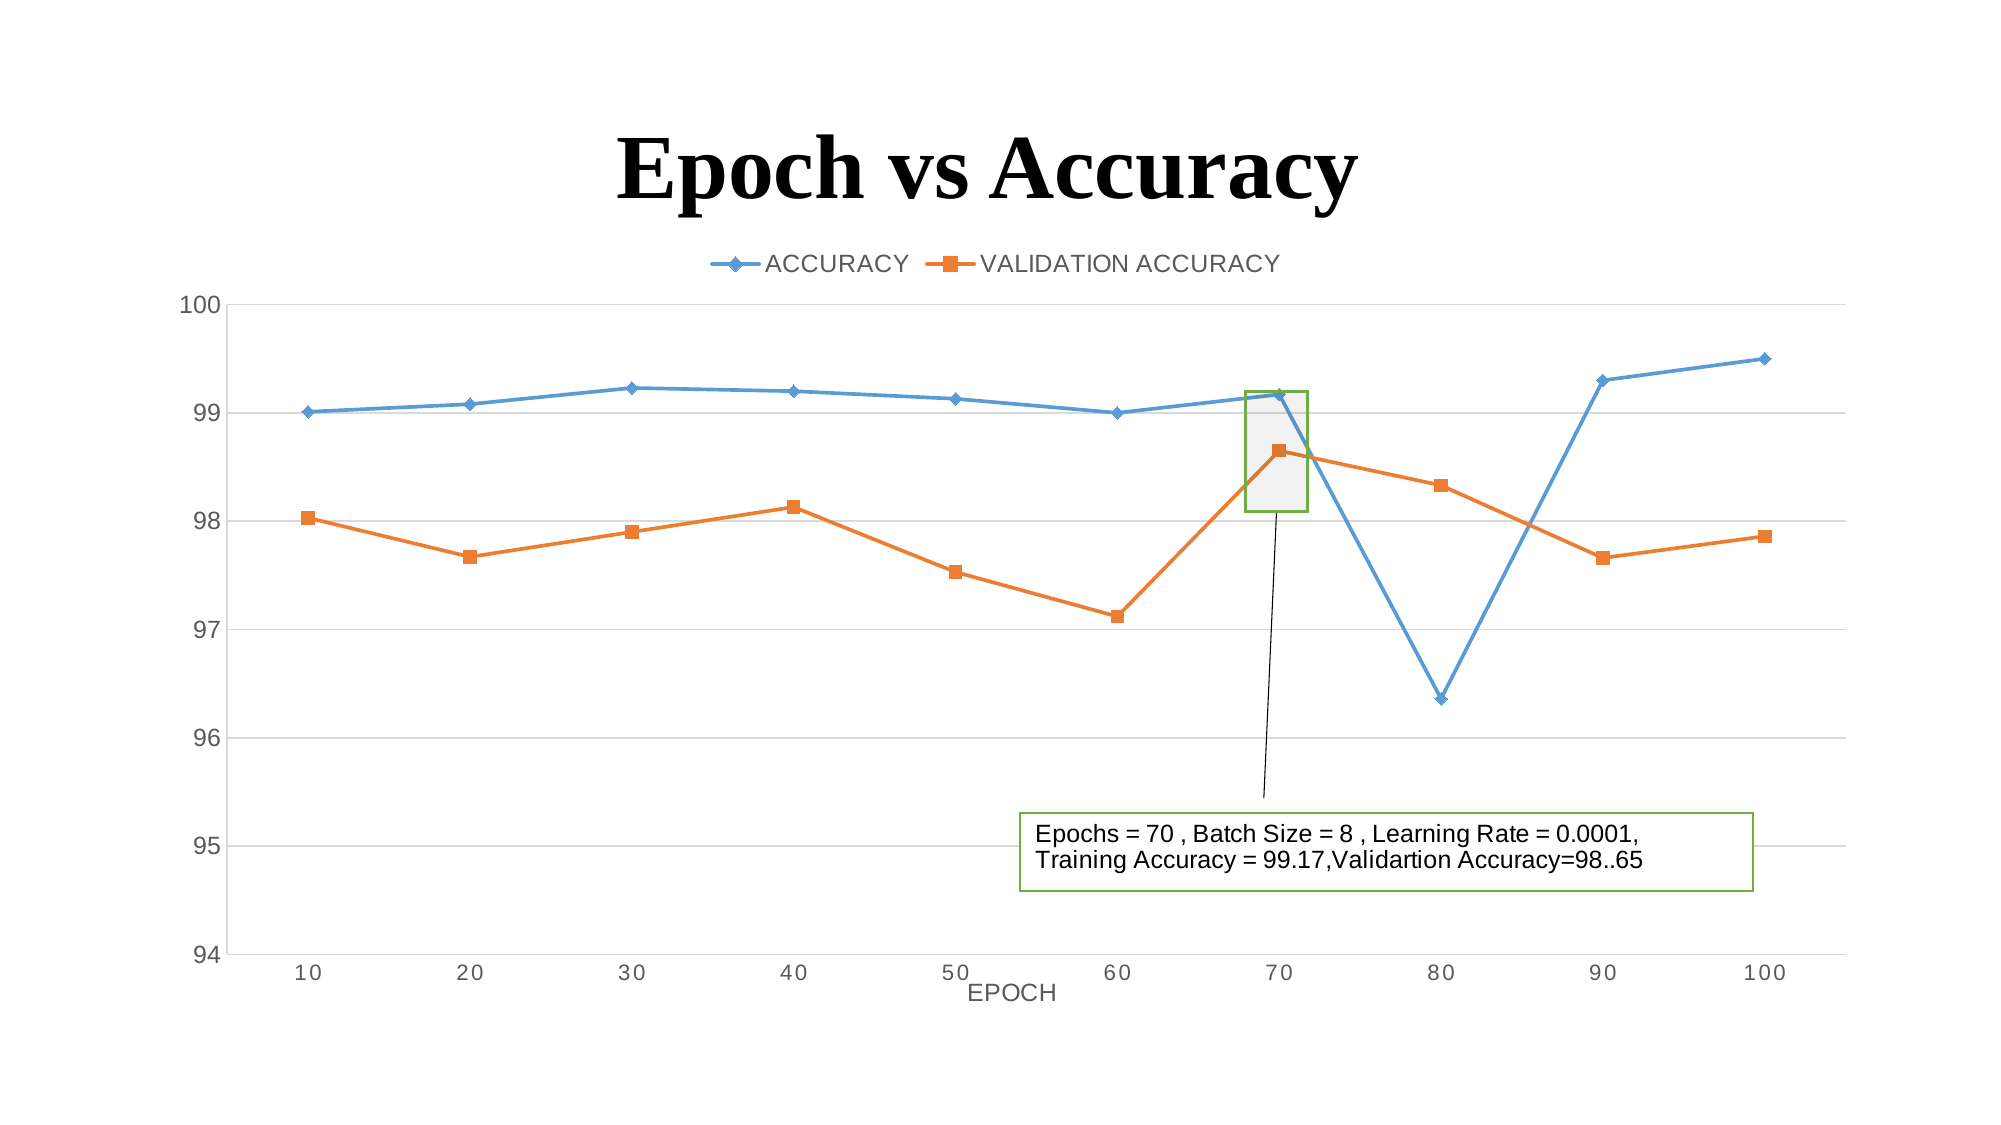

# Epoch vs Accuracy

### Chart

| Category | ACCURACY | VALIDATION ACCURACY  |
|---|---|---|
| 10 | 99.01 | 98.03 |
| 20 | 99.08 | 97.67 |
| 30 | 99.23 | 97.9 |
| 40 | 99.2 | 98.13 |
| 50 | 99.13 | 97.53 |
| 60 | 99.0 | 97.12 |
| 70 | 99.17 | 98.65 |
| 80 | 96.36 | 98.33 |
| 90 | 99.3 | 97.66 |
| 100 | 99.5 | 97.86 |